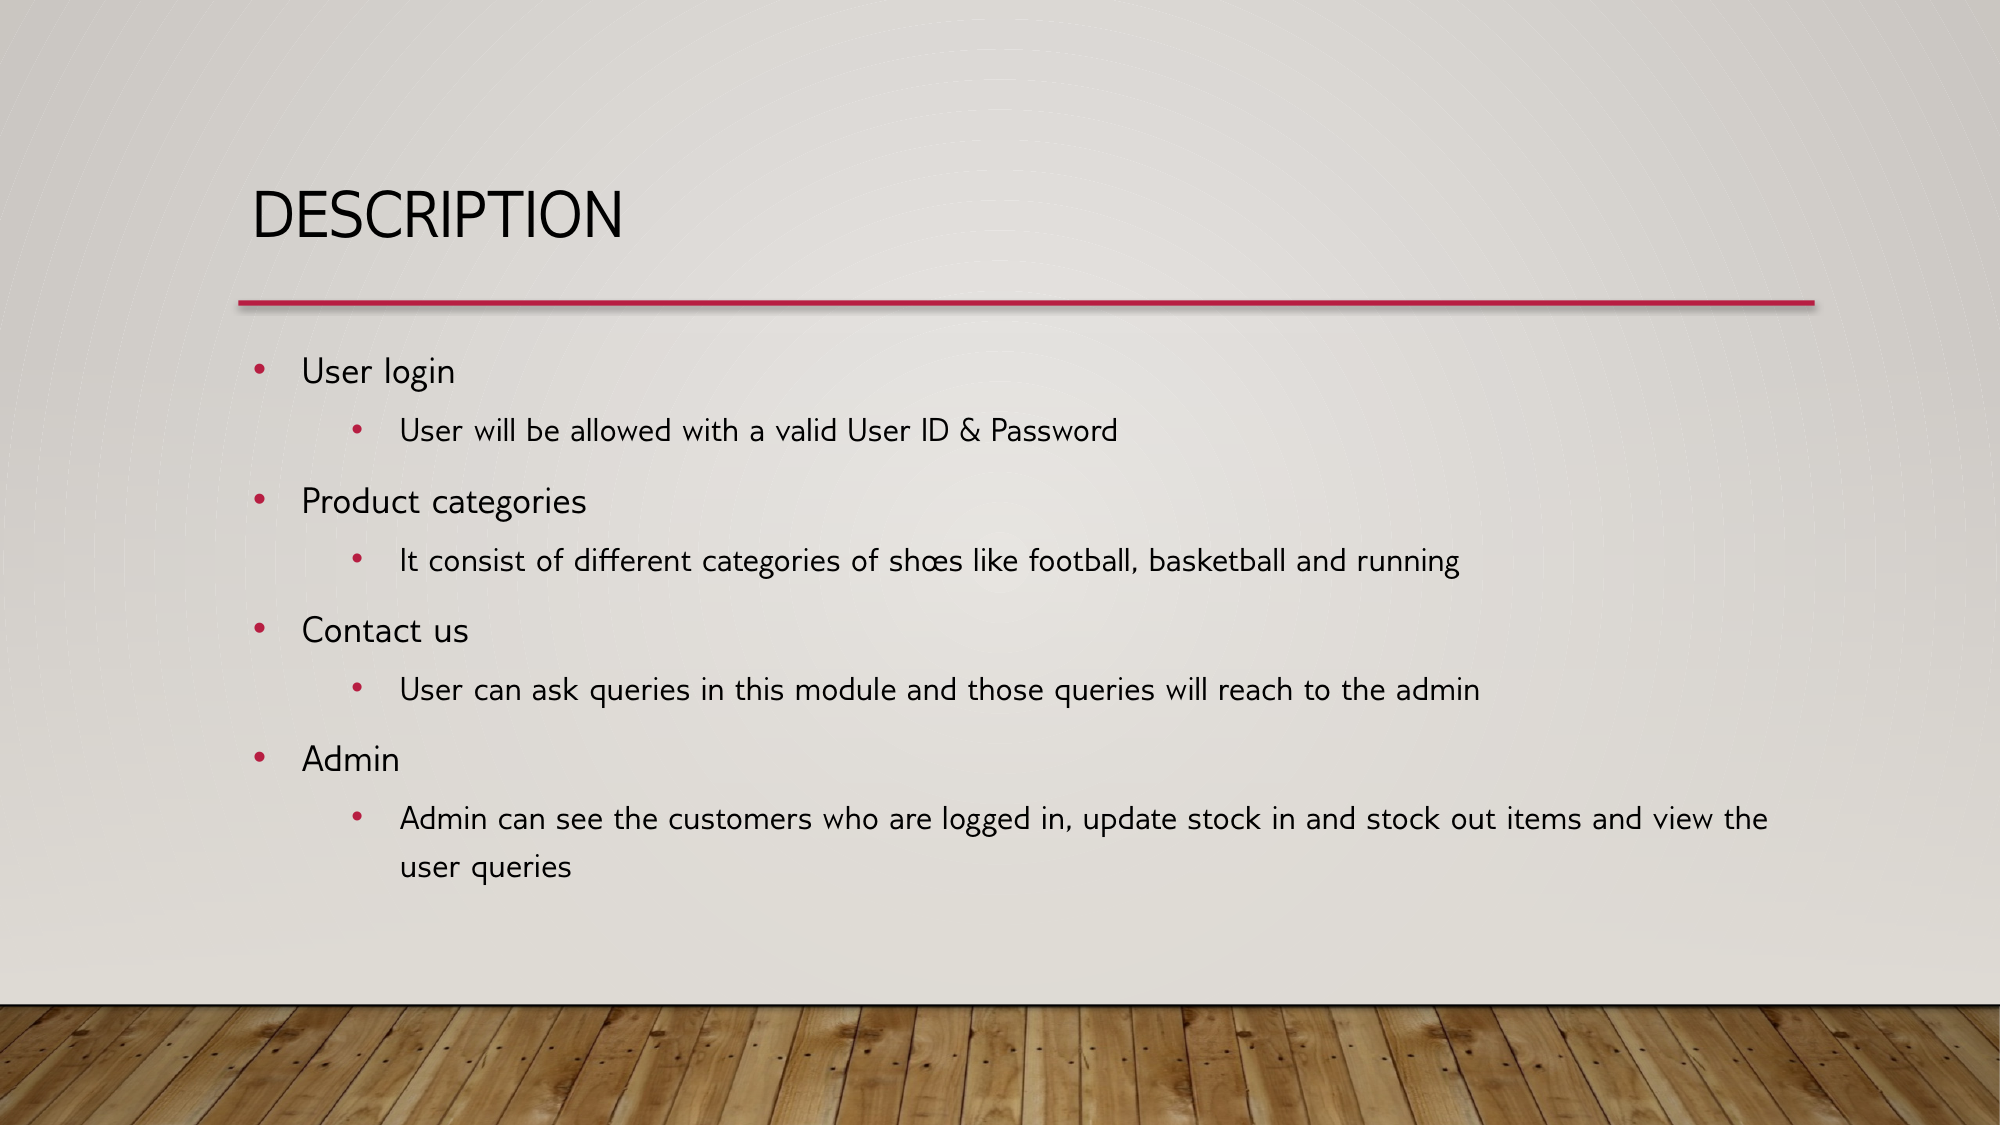

Description
User login
User will be allowed with a valid User ID & Password
Product categories
It consist of different categories of shoes like football, basketball and running
Contact us
User can ask queries in this module and those queries will reach to the admin
Admin
Admin can see the customers who are logged in, update stock in and stock out items and view the user queries